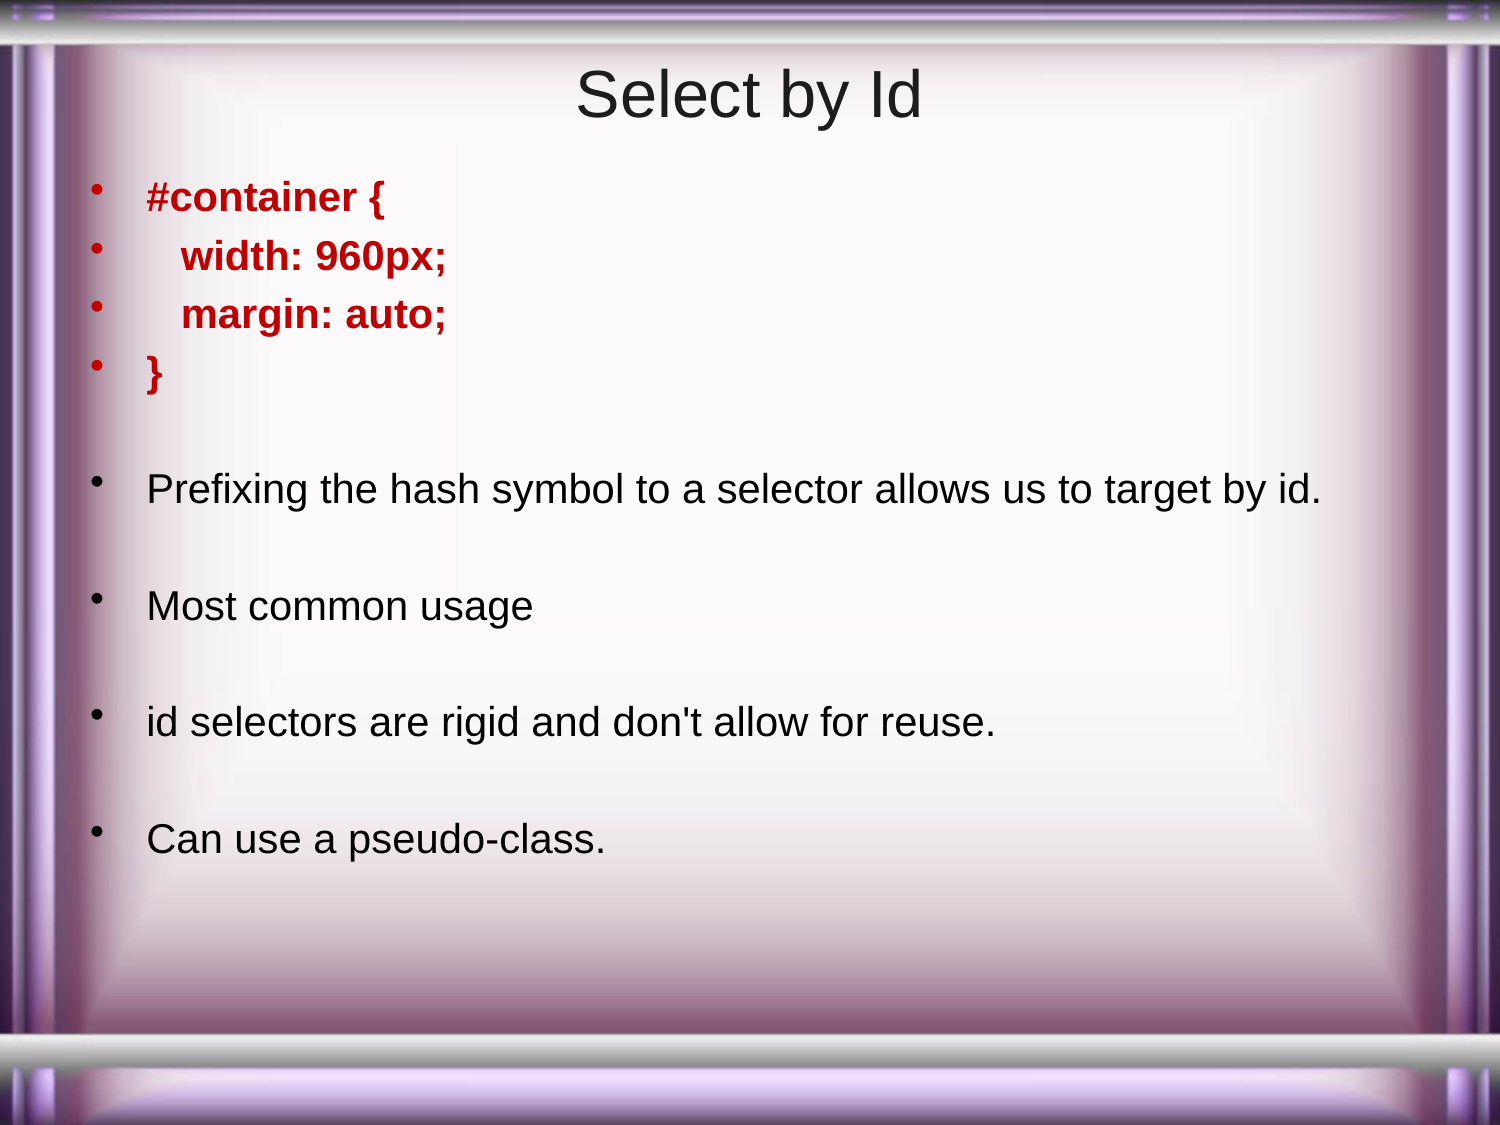

# Select by Id
#container {
   width: 960px;
   margin: auto;
}

Prefixing the hash symbol to a selector allows us to target by id.

Most common usage

id selectors are rigid and don't allow for reuse.

Can use a pseudo-class.